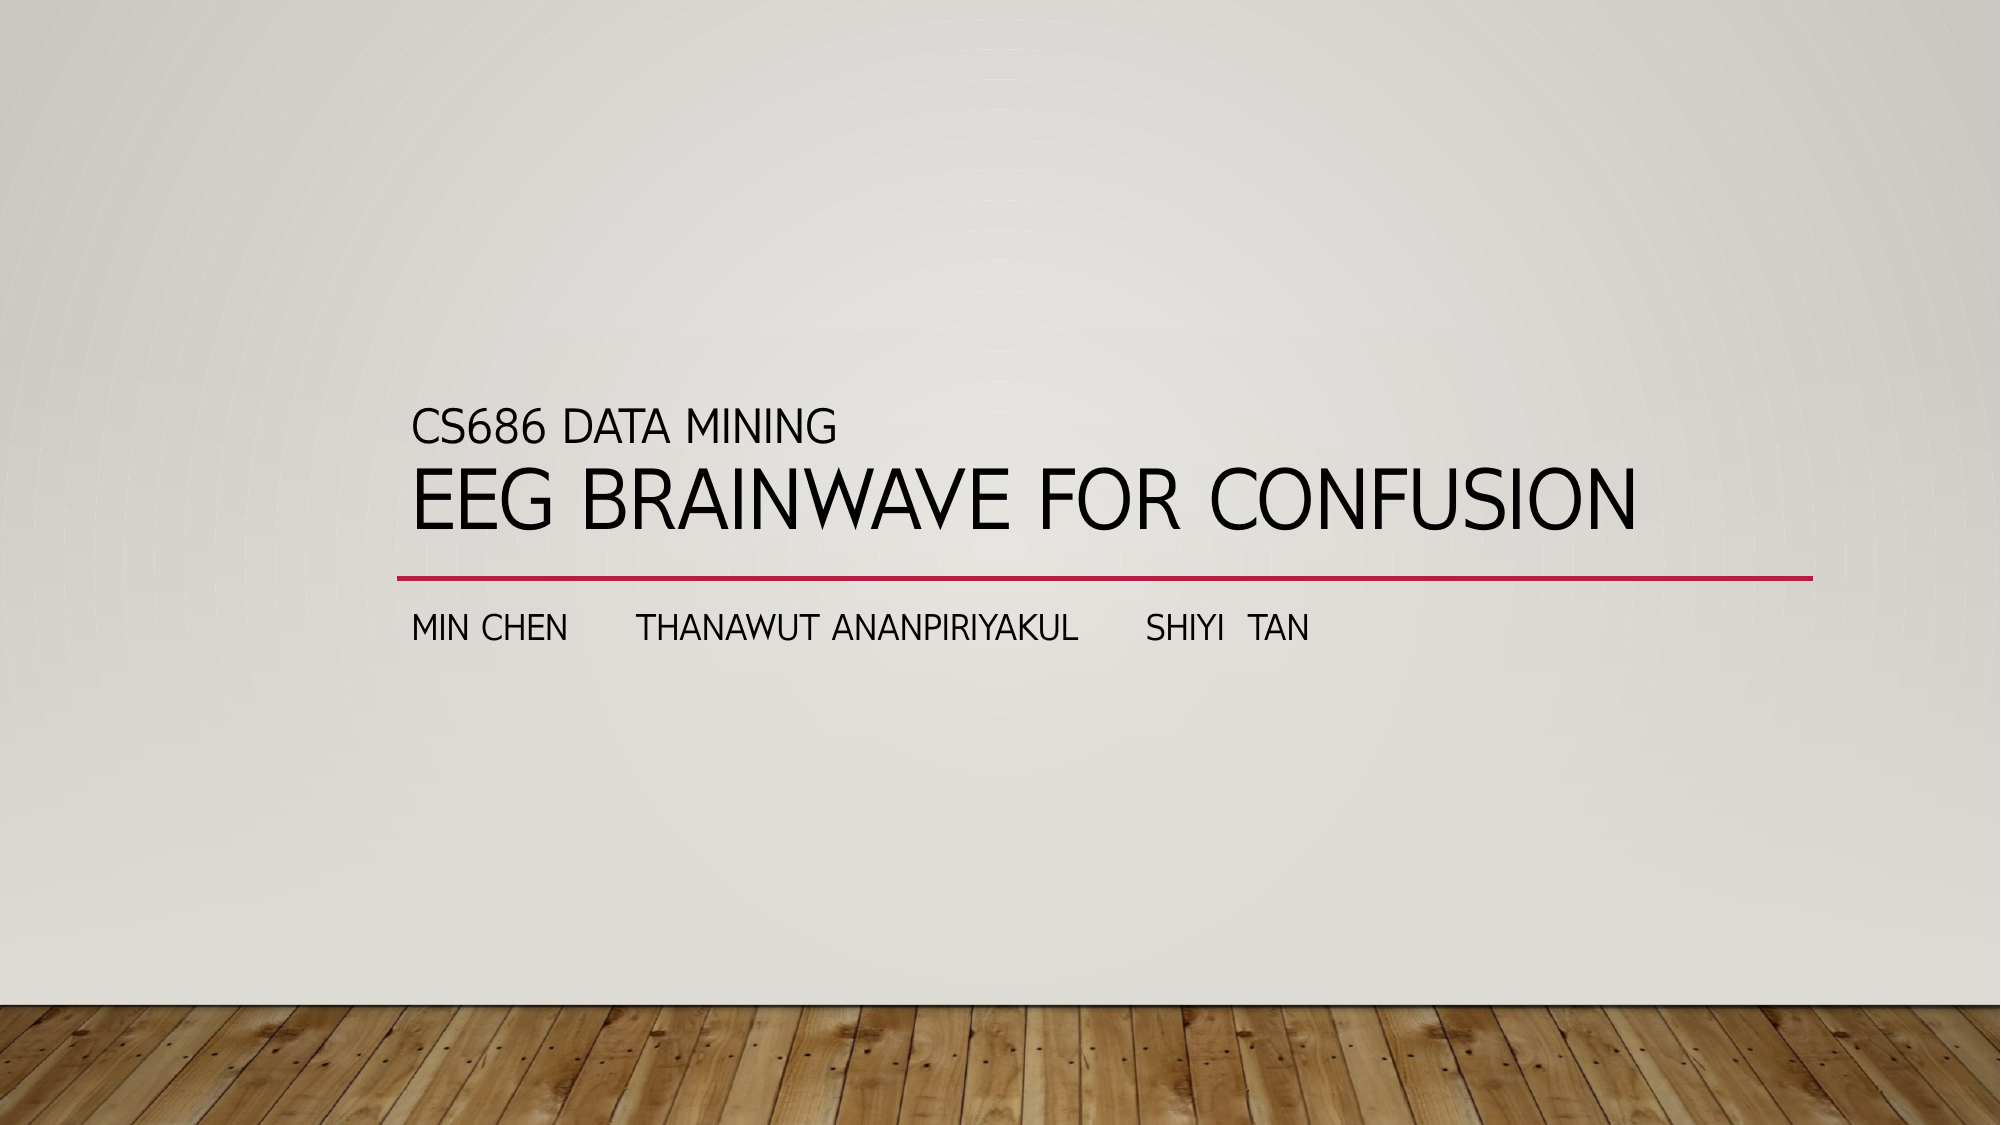

# CS686 Data Mining EEG Brainwave for Confusion
Min Chen      Thanawut Ananpiriyakul      Shiyi  Tan